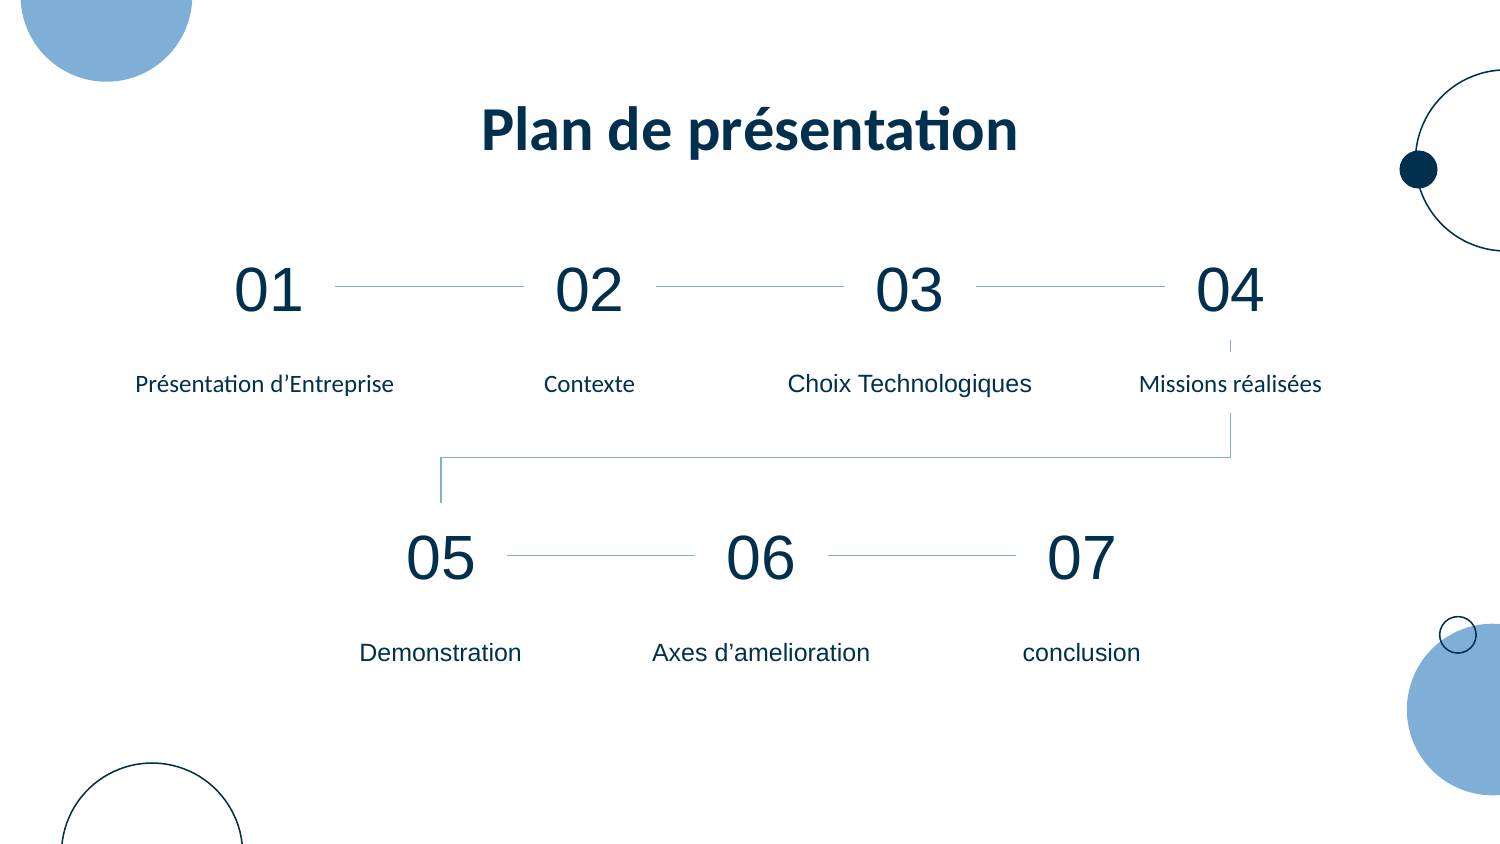

# Plan de présentation
01
02
03
04
Présentation d’Entreprise
Contexte
Choix Technologiques
Missions réalisées
05
06
07
Demonstration
Axes d’amelioration
conclusion